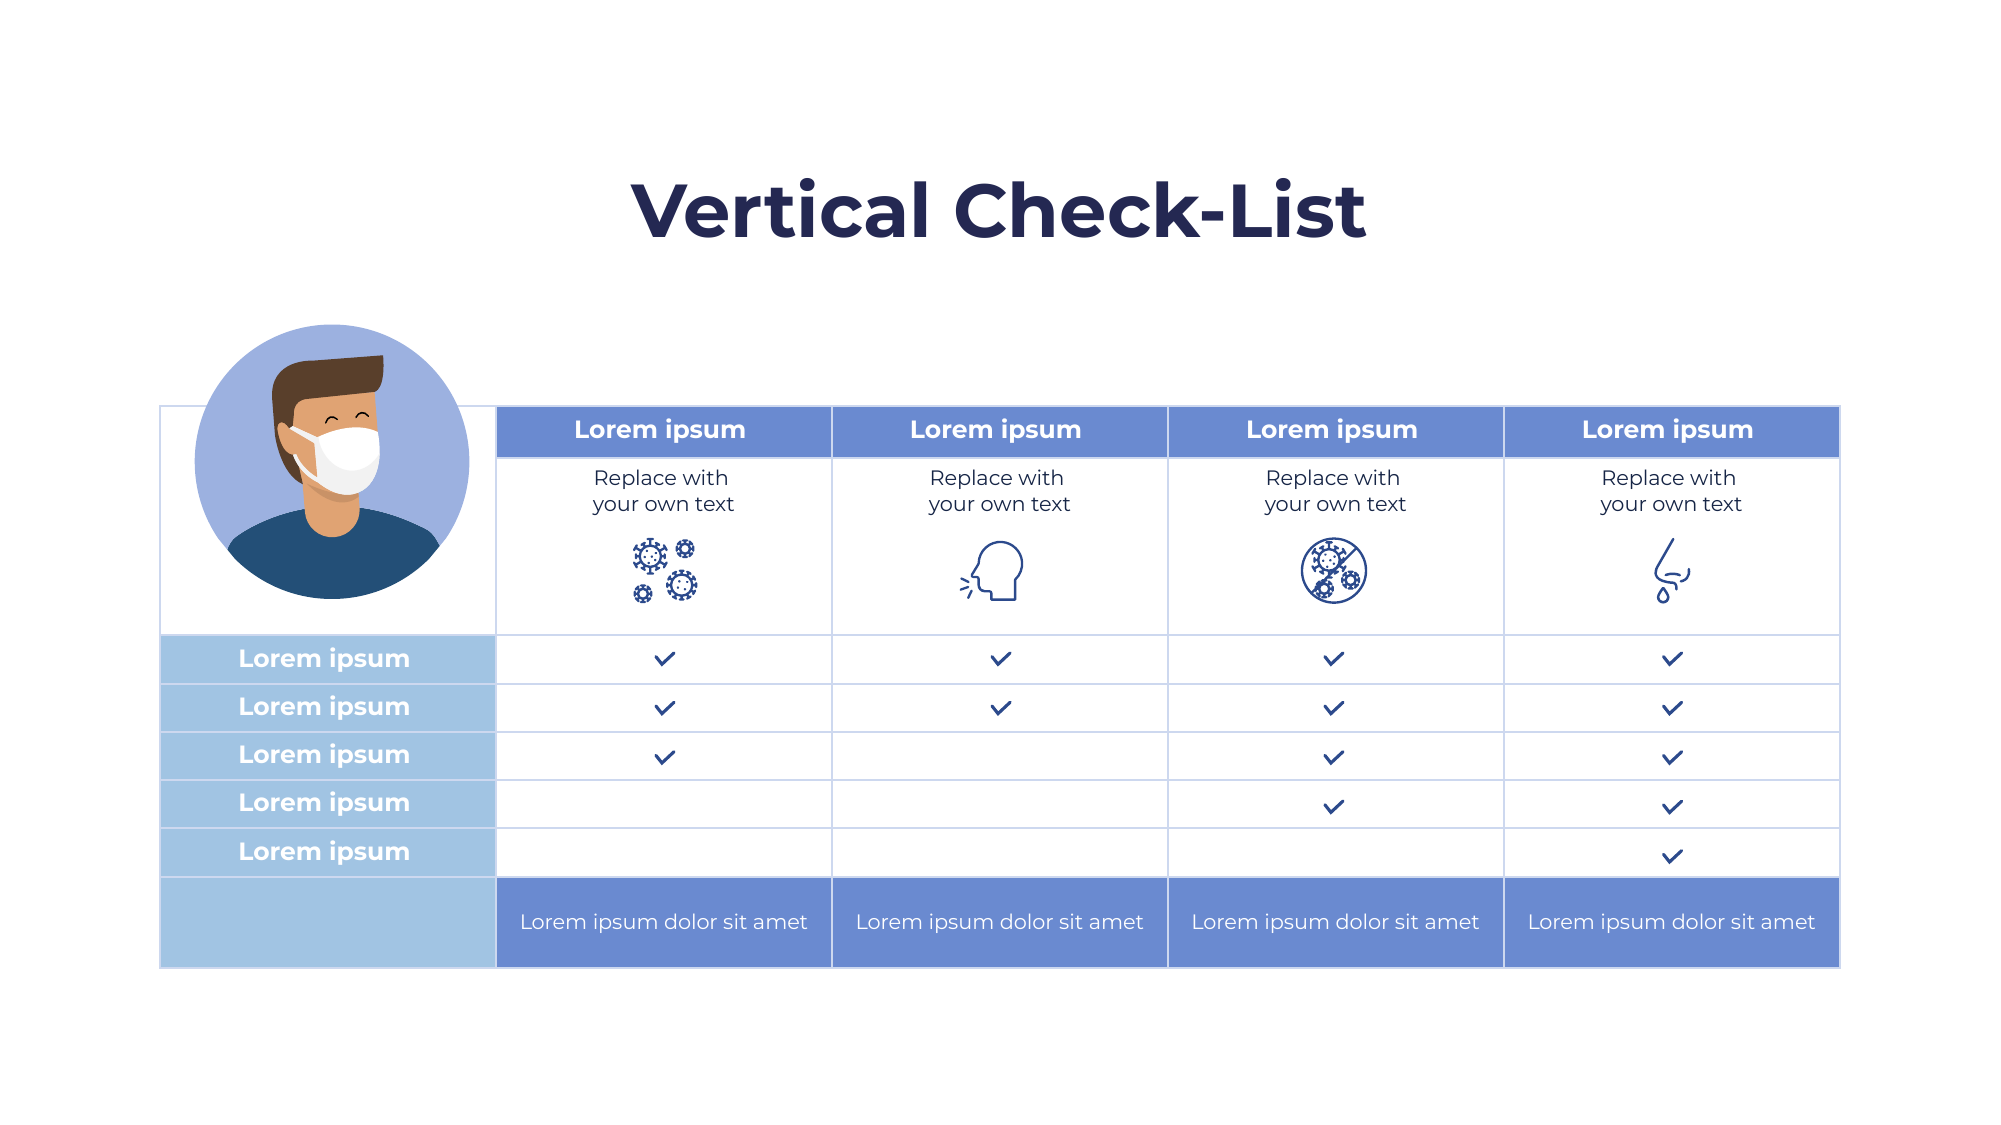

# Vertical Check-List

|  | Lorem ipsum | Lorem ipsum | Lorem ipsum | Lorem ipsum |
| --- | --- | --- | --- | --- |
|  | Replace with your own text | Replace with your own text | Replace with your own text | Replace with your own text |
| Lorem ipsum |  |  |  |  |
| Lorem ipsum |  |  |  |  |
| Lorem ipsum |  |  |  |  |
| Lorem ipsum |  |  |  |  |
| Lorem ipsum |  |  |  |  |
|  | Lorem ipsum dolor sit amet | Lorem ipsum dolor sit amet | Lorem ipsum dolor sit amet | Lorem ipsum dolor sit amet |